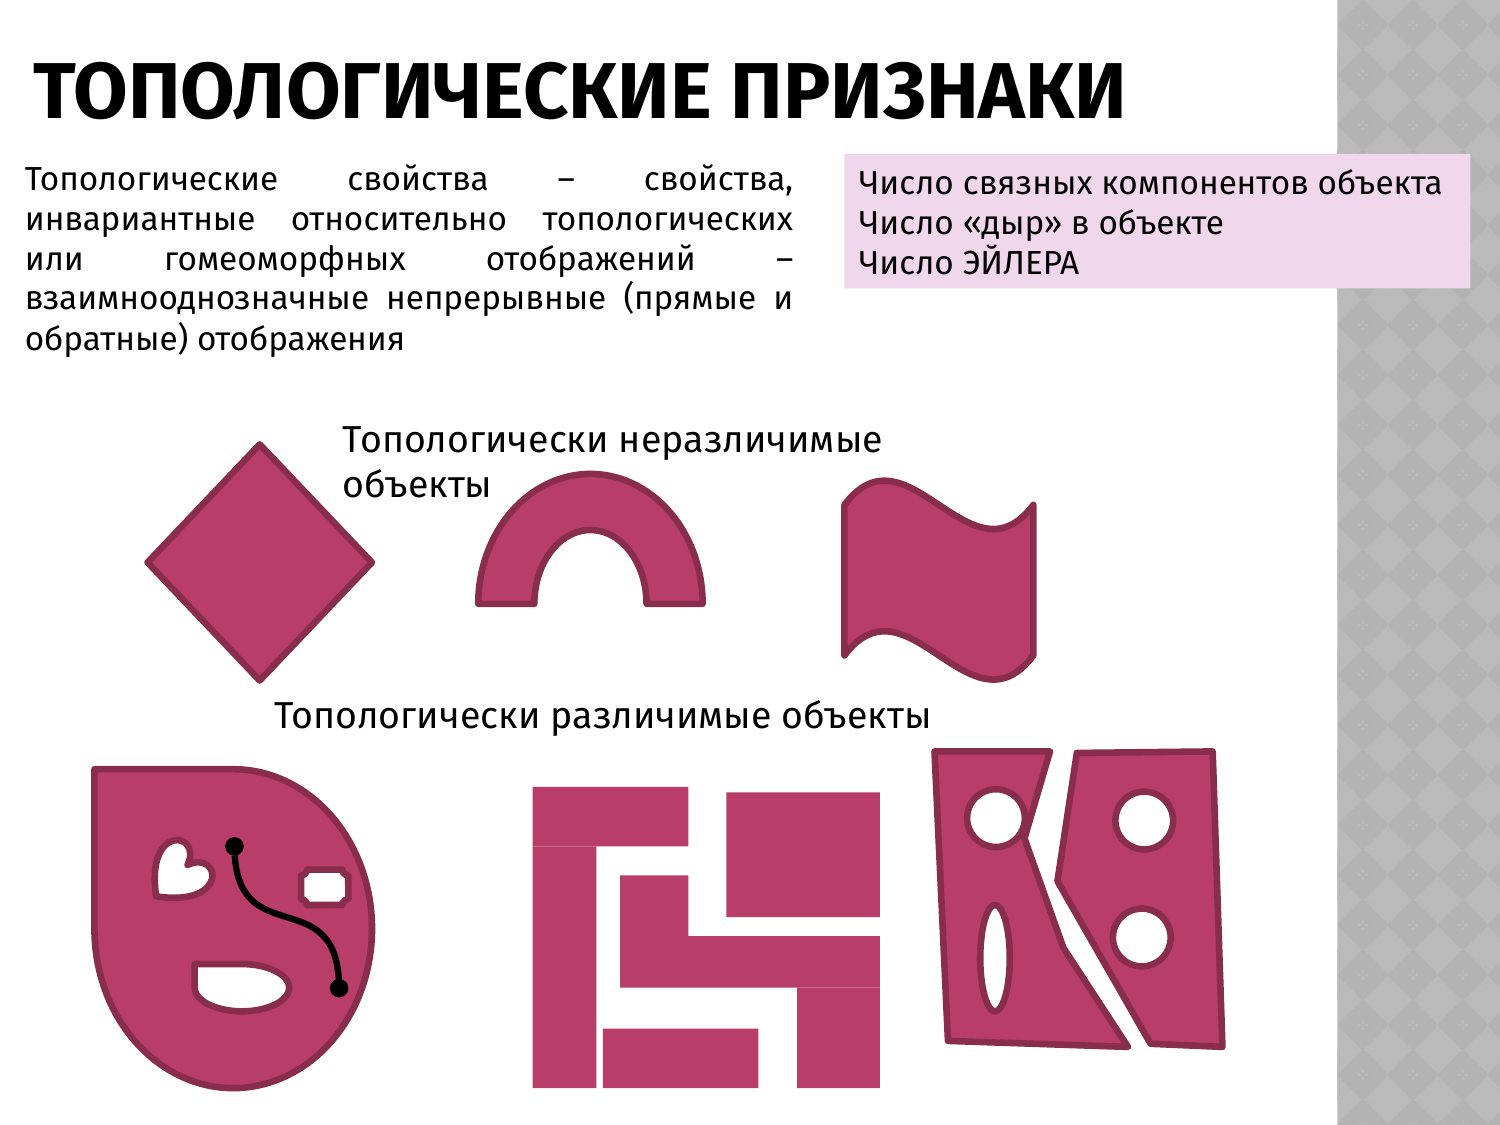

# Топологические признаки
Топологические свойства – свойства, инвариантные относительно топологических или гомеоморфных отображений – взаимнооднозначные непрерывные (прямые и обратные) отображения
Число связных компонентов объекта
Число «дыр» в объекте
Число ЭЙЛЕРА
Топологически неразличимые объекты

Топологически различимые объекты